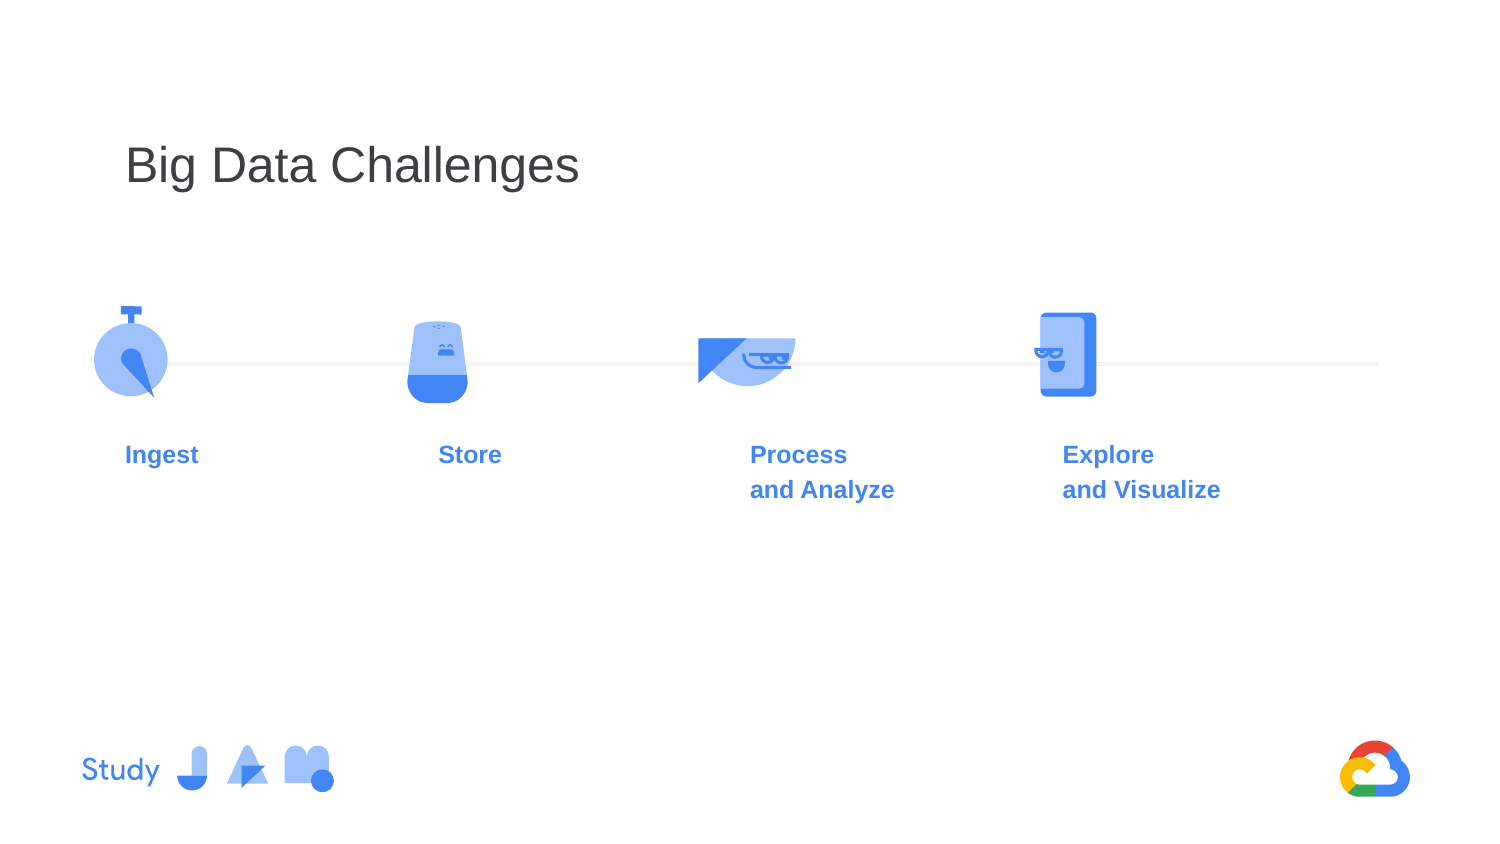

Ingest
Store
Process and Analyze
Explore and Visualize
# Big Data Challenges

Ingest
Store
Process
and Analyze
Explore
and Visualize